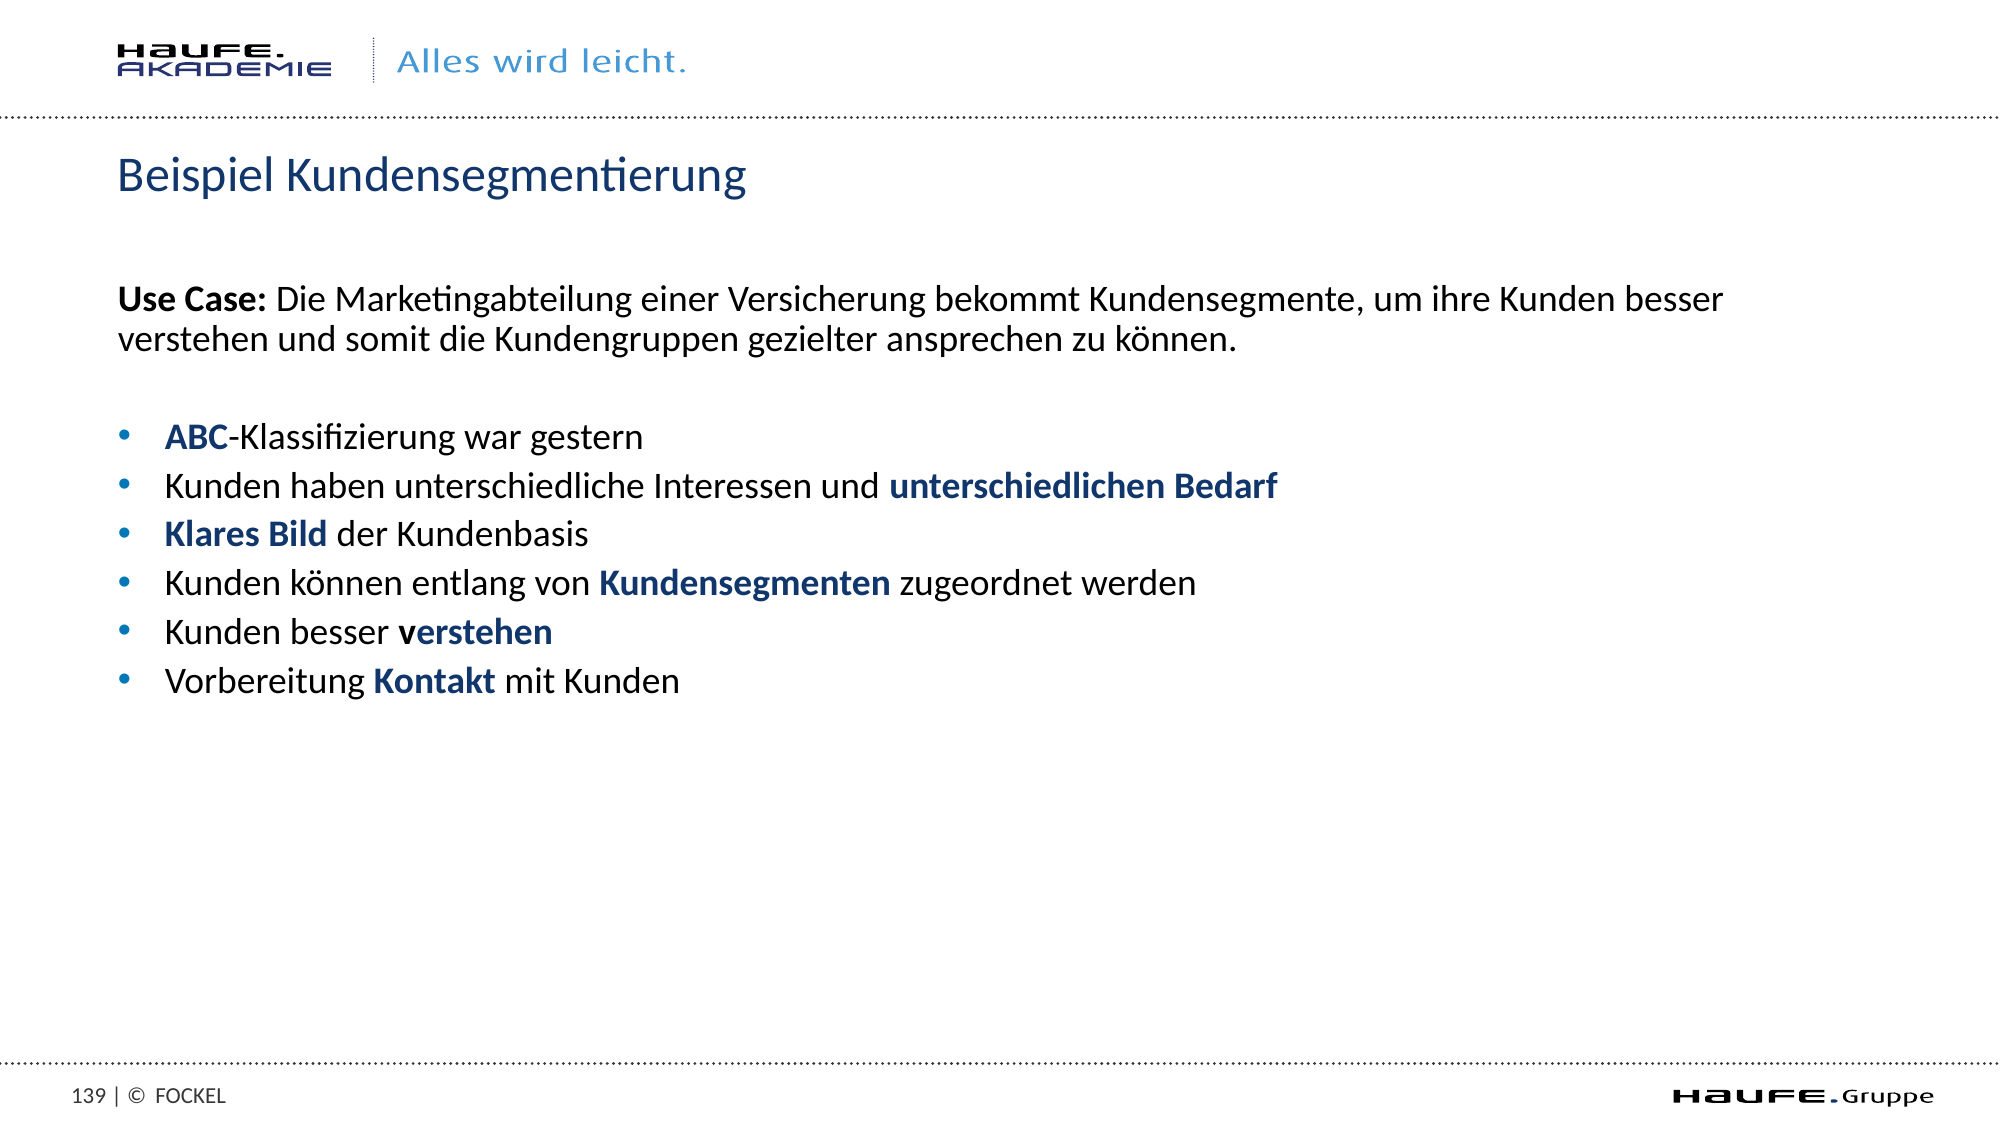

# Beispiel Kundensegmentierung
Use Case: Die Marketingabteilung einer Versicherung bekommt Kundensegmente, um ihre Kunden besser verstehen und somit die Kundengruppen gezielter ansprechen zu können.

ABC-Klassifizierung war gestern
Kunden haben unterschiedliche Interessen und unterschiedlichen Bedarf
Klares Bild der Kundenbasis
Kunden können entlang von Kundensegmenten zugeordnet werden
Kunden besser verstehen
Vorbereitung Kontakt mit Kunden

139 | ©
FOCKEL